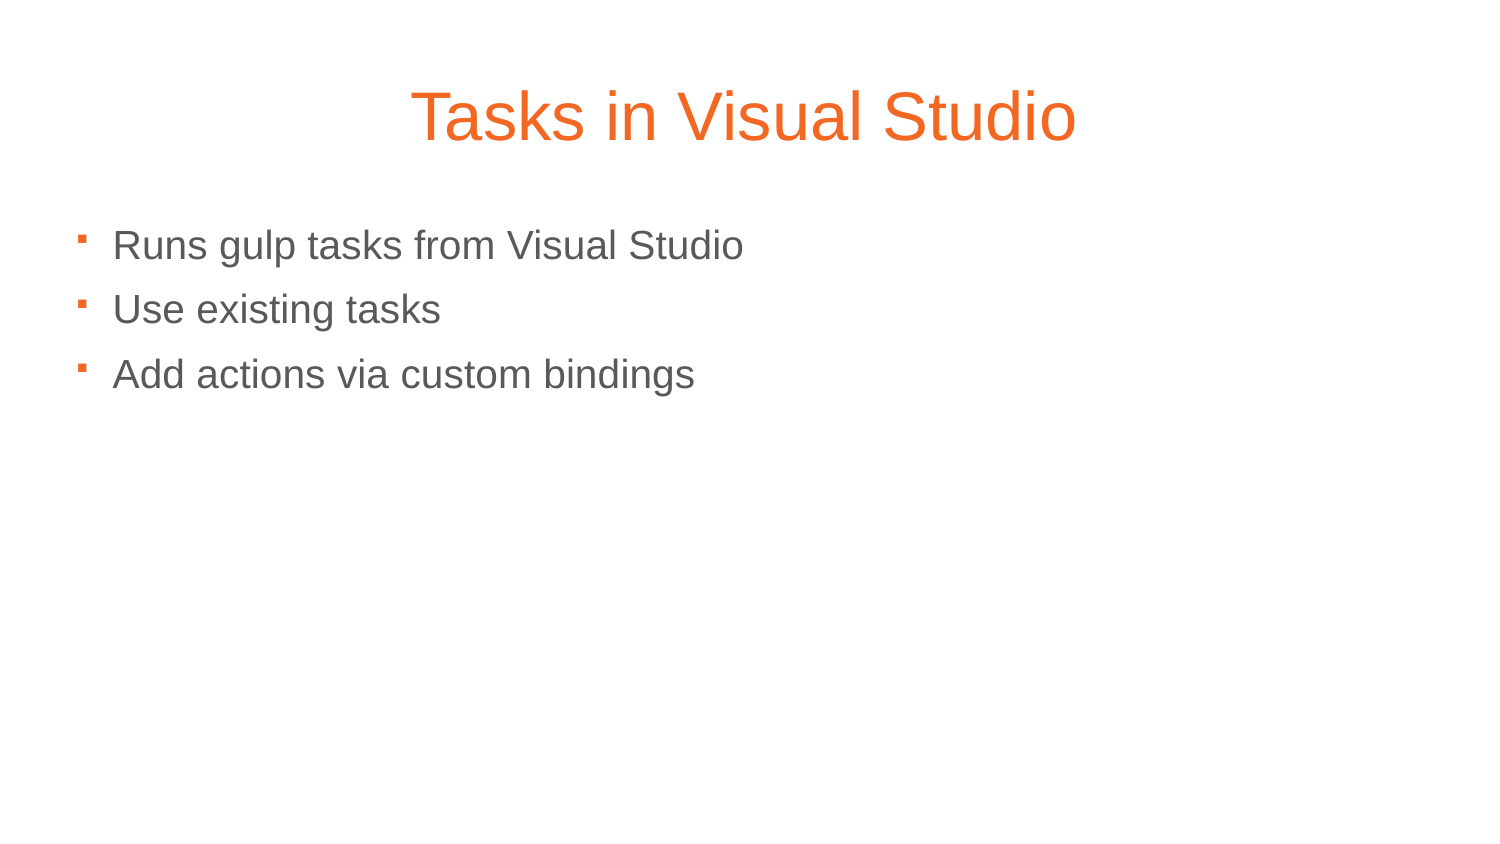

# Tasks in Visual Studio
Runs gulp tasks from Visual Studio
Use existing tasks
Add actions via custom bindings